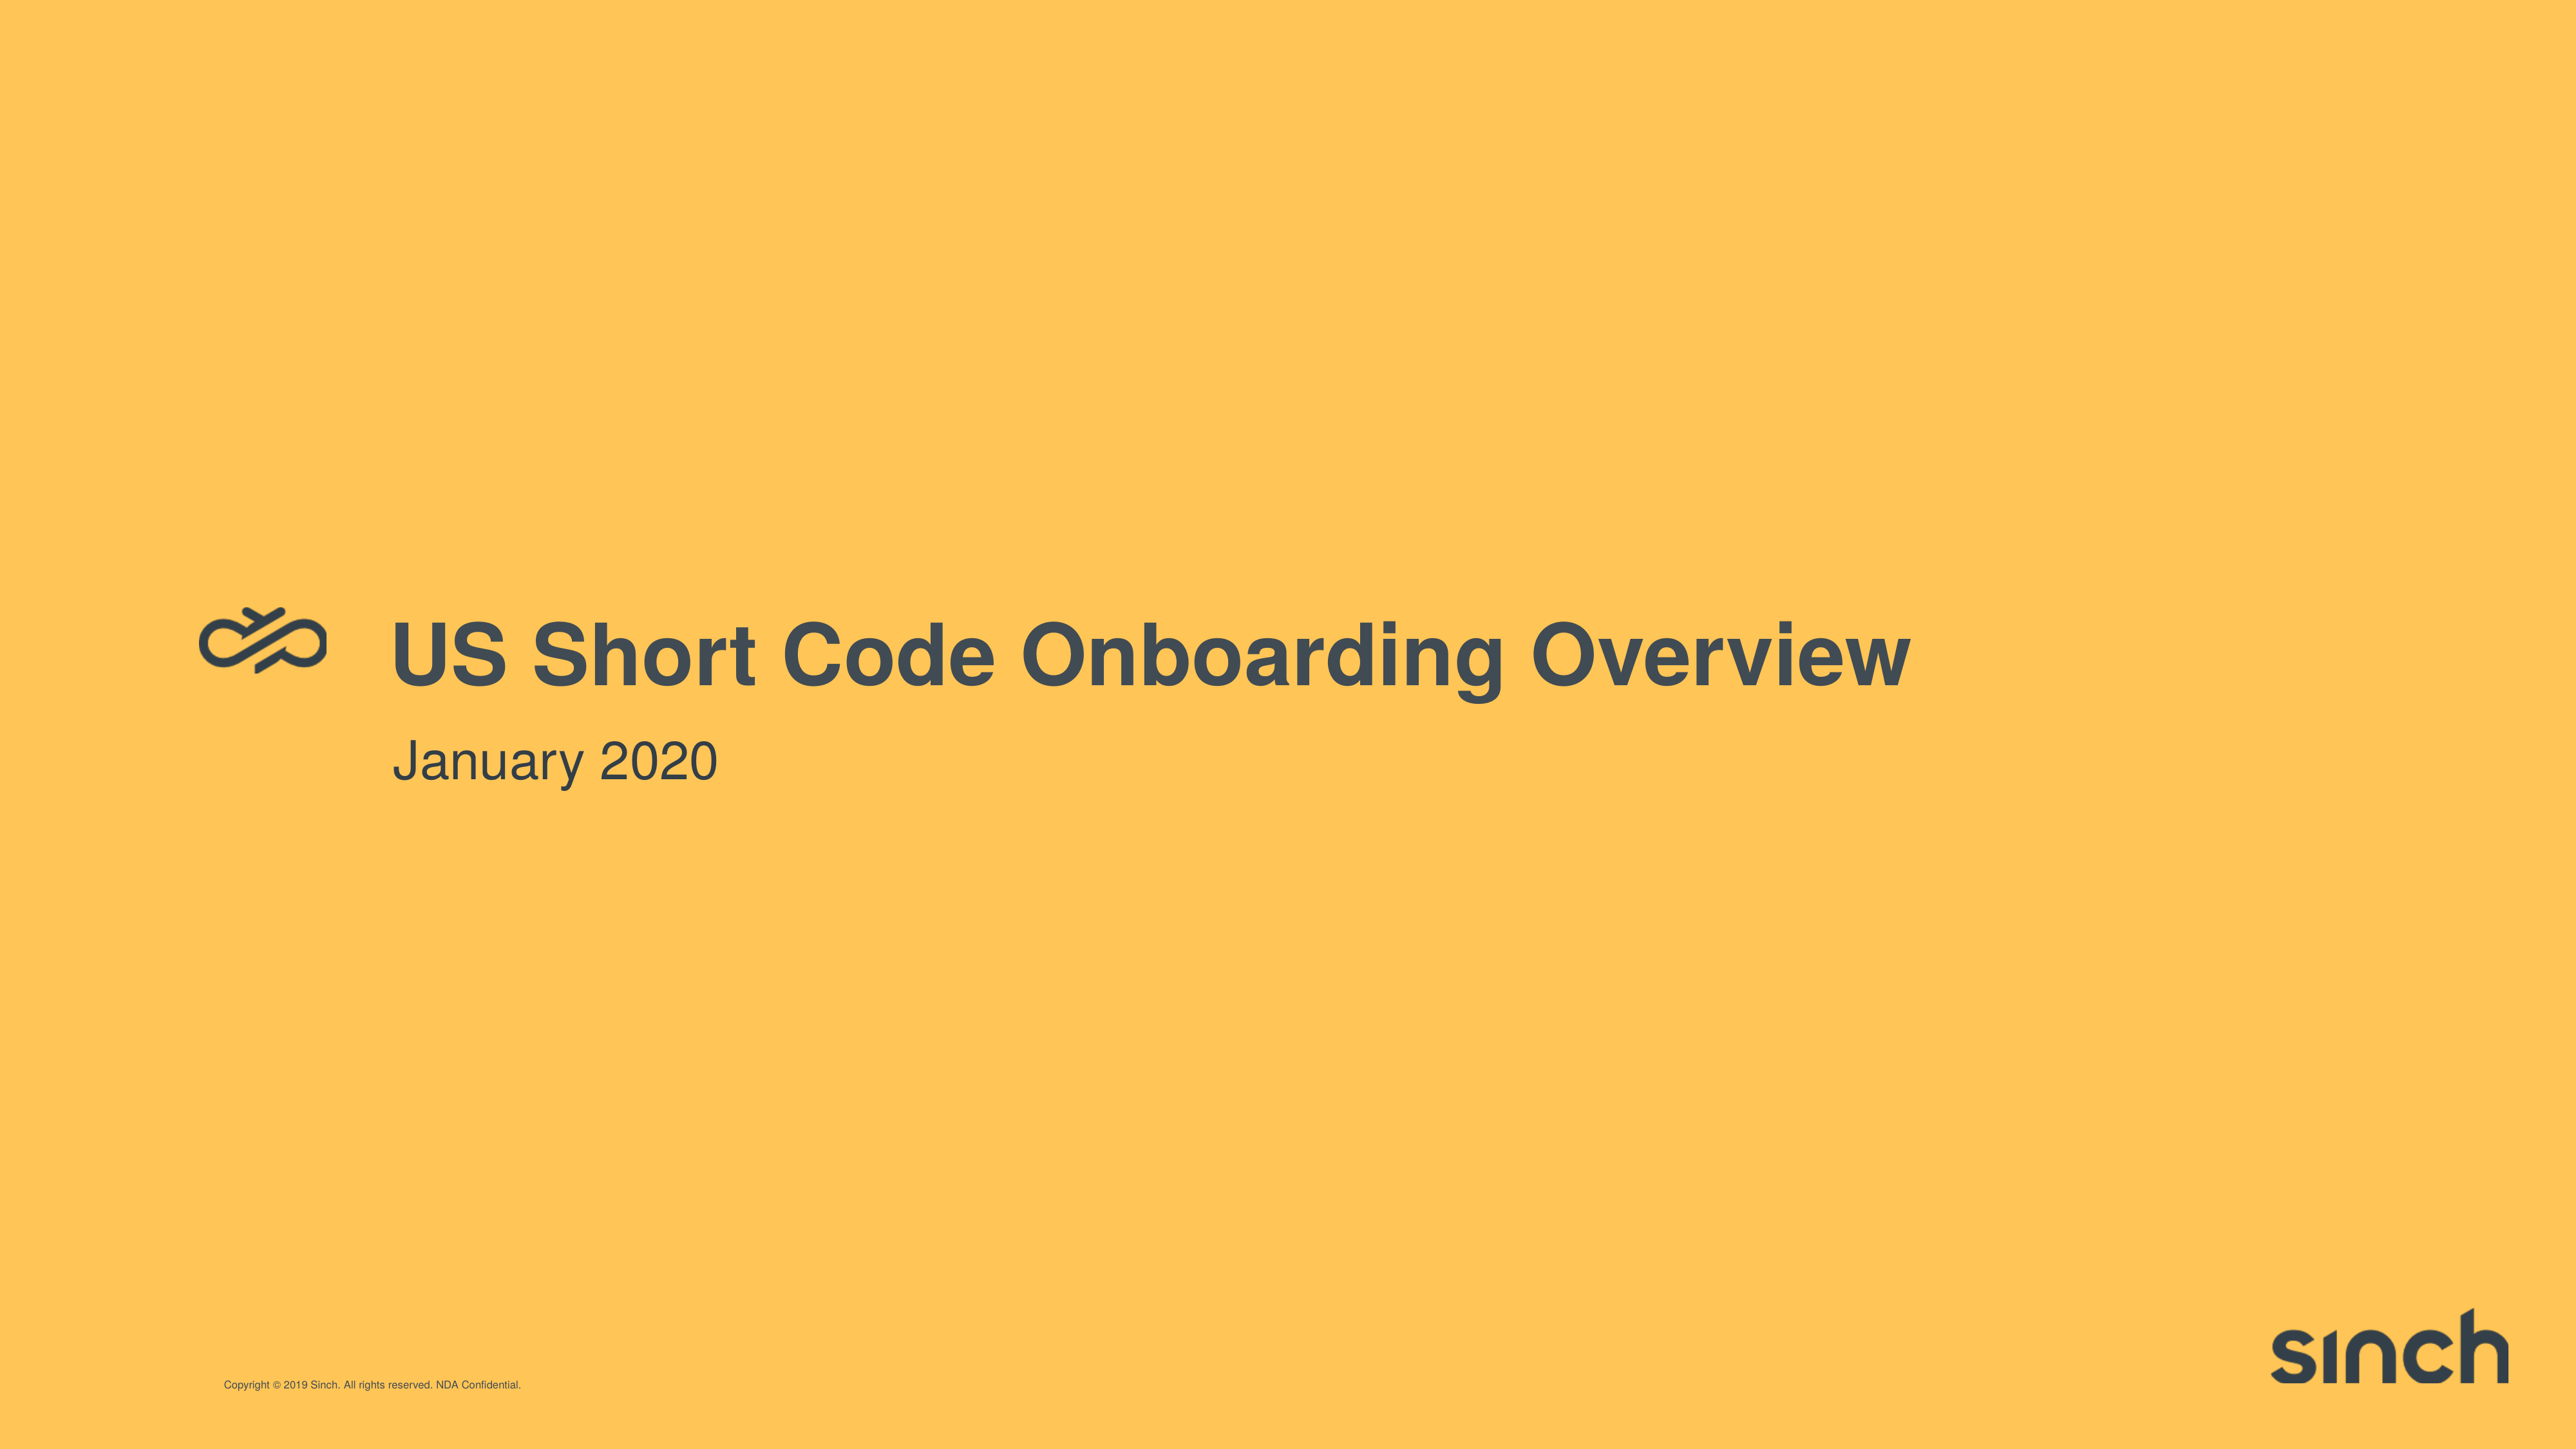

# US Short Code Onboarding Overview
January 2020